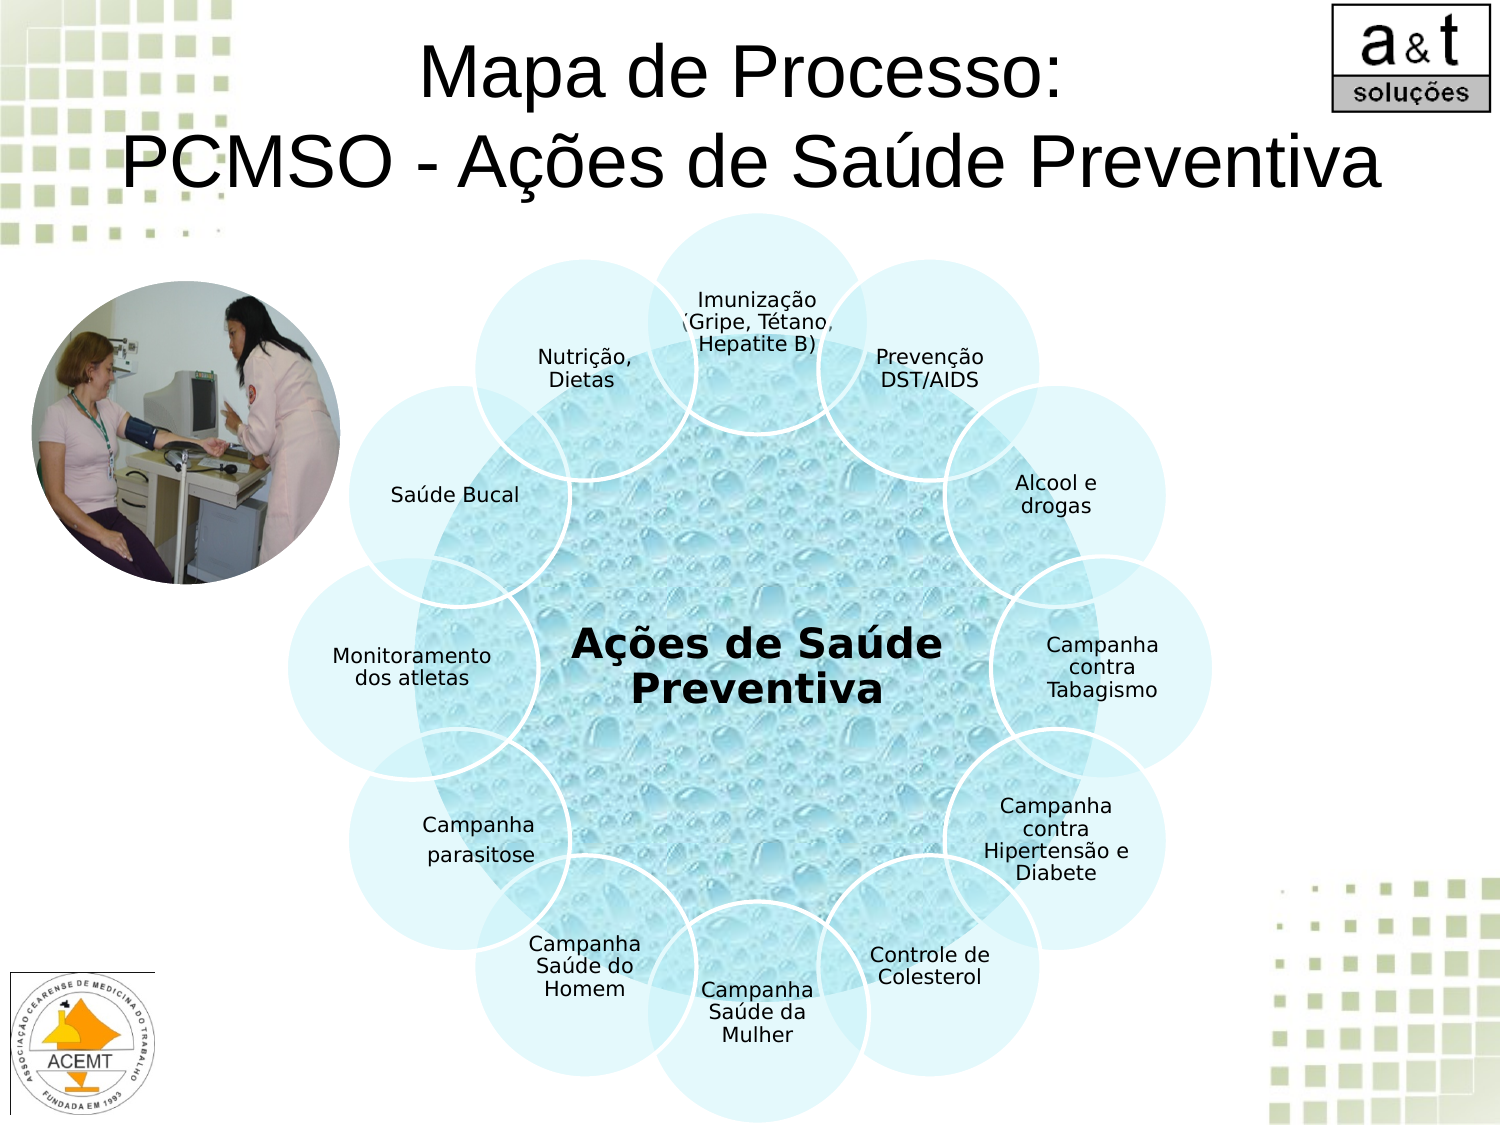

# Mapa de Processo: PCMSO - Ações de Saúde Preventiva
Ações de Saúde Preventiva
Imunização (Gripe, Tétano, Hepatite B)
Prevenção DST/AIDS
Alcool e drogas
Campanha contra Tabagismo
Campanha contra Hipertensão e Diabete
Controle de Colesterol
Campanha Saúde da Mulher
Campanha Saúde do Homem
Campanha
parasitose
Monitoramento dos atletas
Saúde Bucal
Nutrição, Dietas